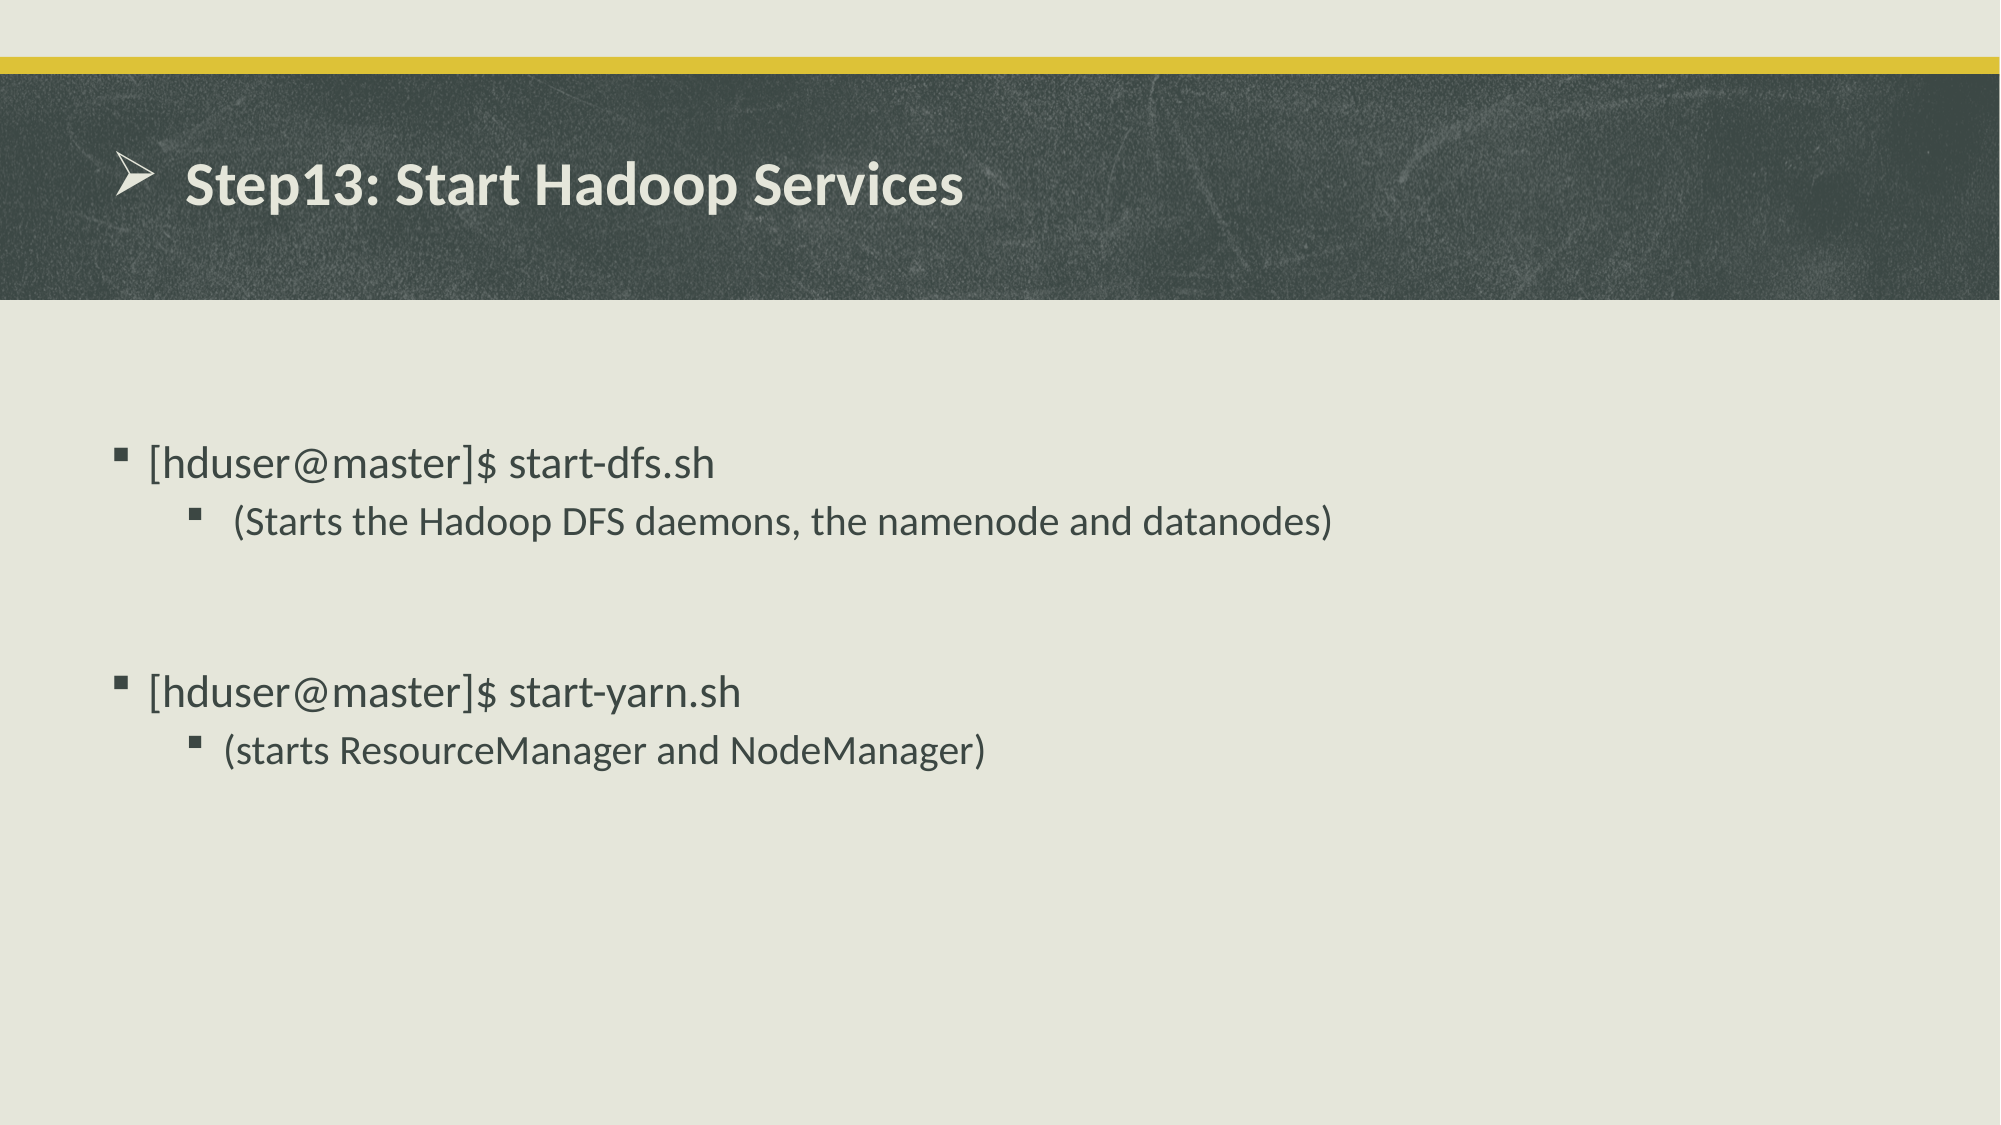

# Step13: Start Hadoop Services

[hduser@master]$ start-dfs.sh
 (Starts the Hadoop DFS daemons, the namenode and datanodes)

[hduser@master]$ start-yarn.sh
(starts ResourceManager and NodeManager)